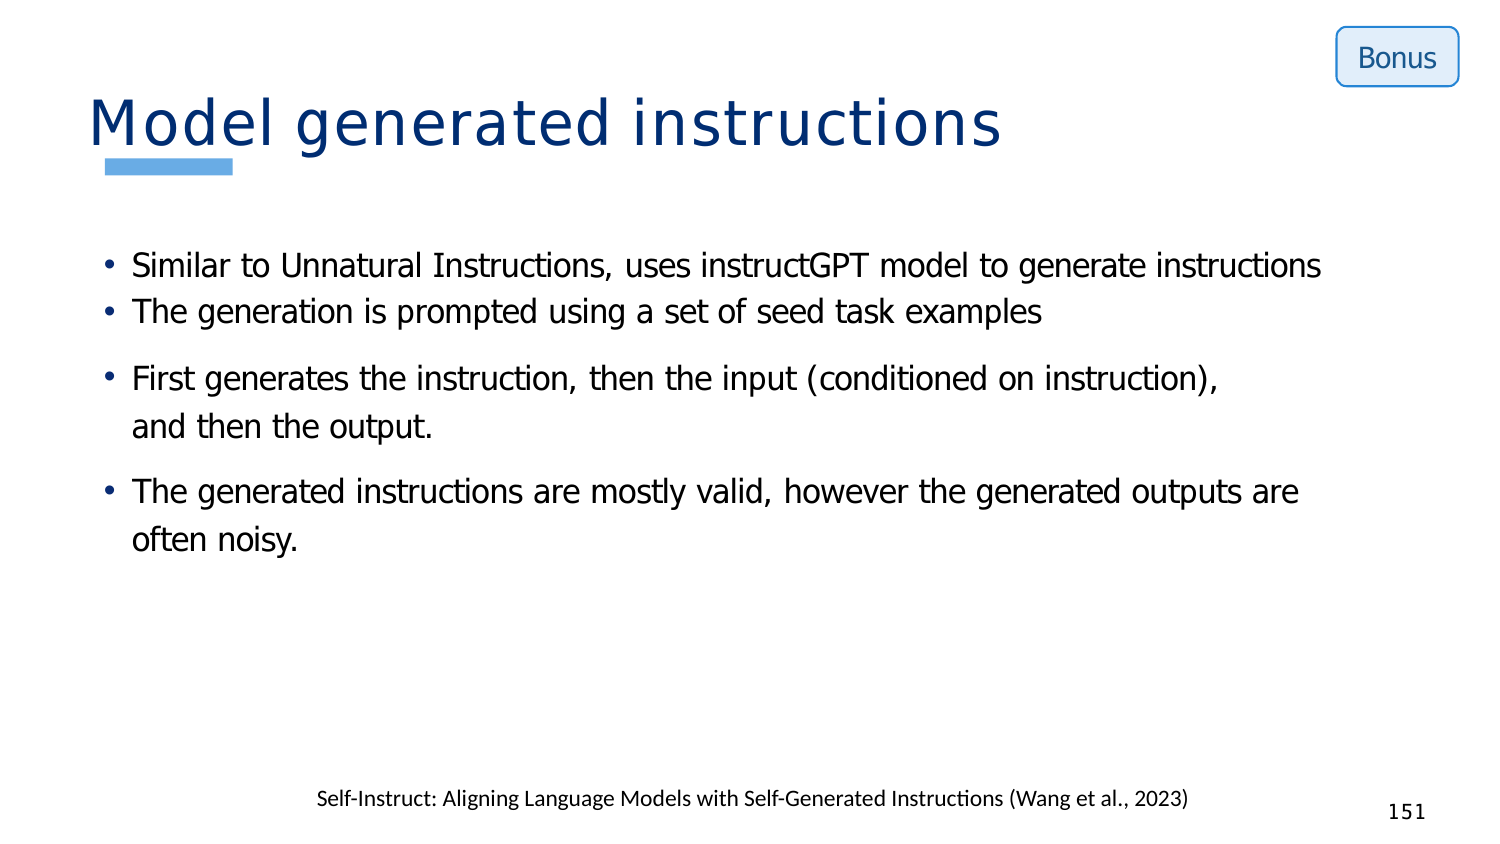

# Model generated instructions
Bonus
Similar to Unnatural Instructions, uses instructGPT model to generate instructions
The generation is prompted using a set of seed task examples
First generates the instruction, then the input (conditioned on instruction), and then the output.
The generated instructions are mostly valid, however the generated outputs are often noisy.

Self-Instruct: Aligning Language Models with Self-Generated Instructions (Wang et al., 2023)
151